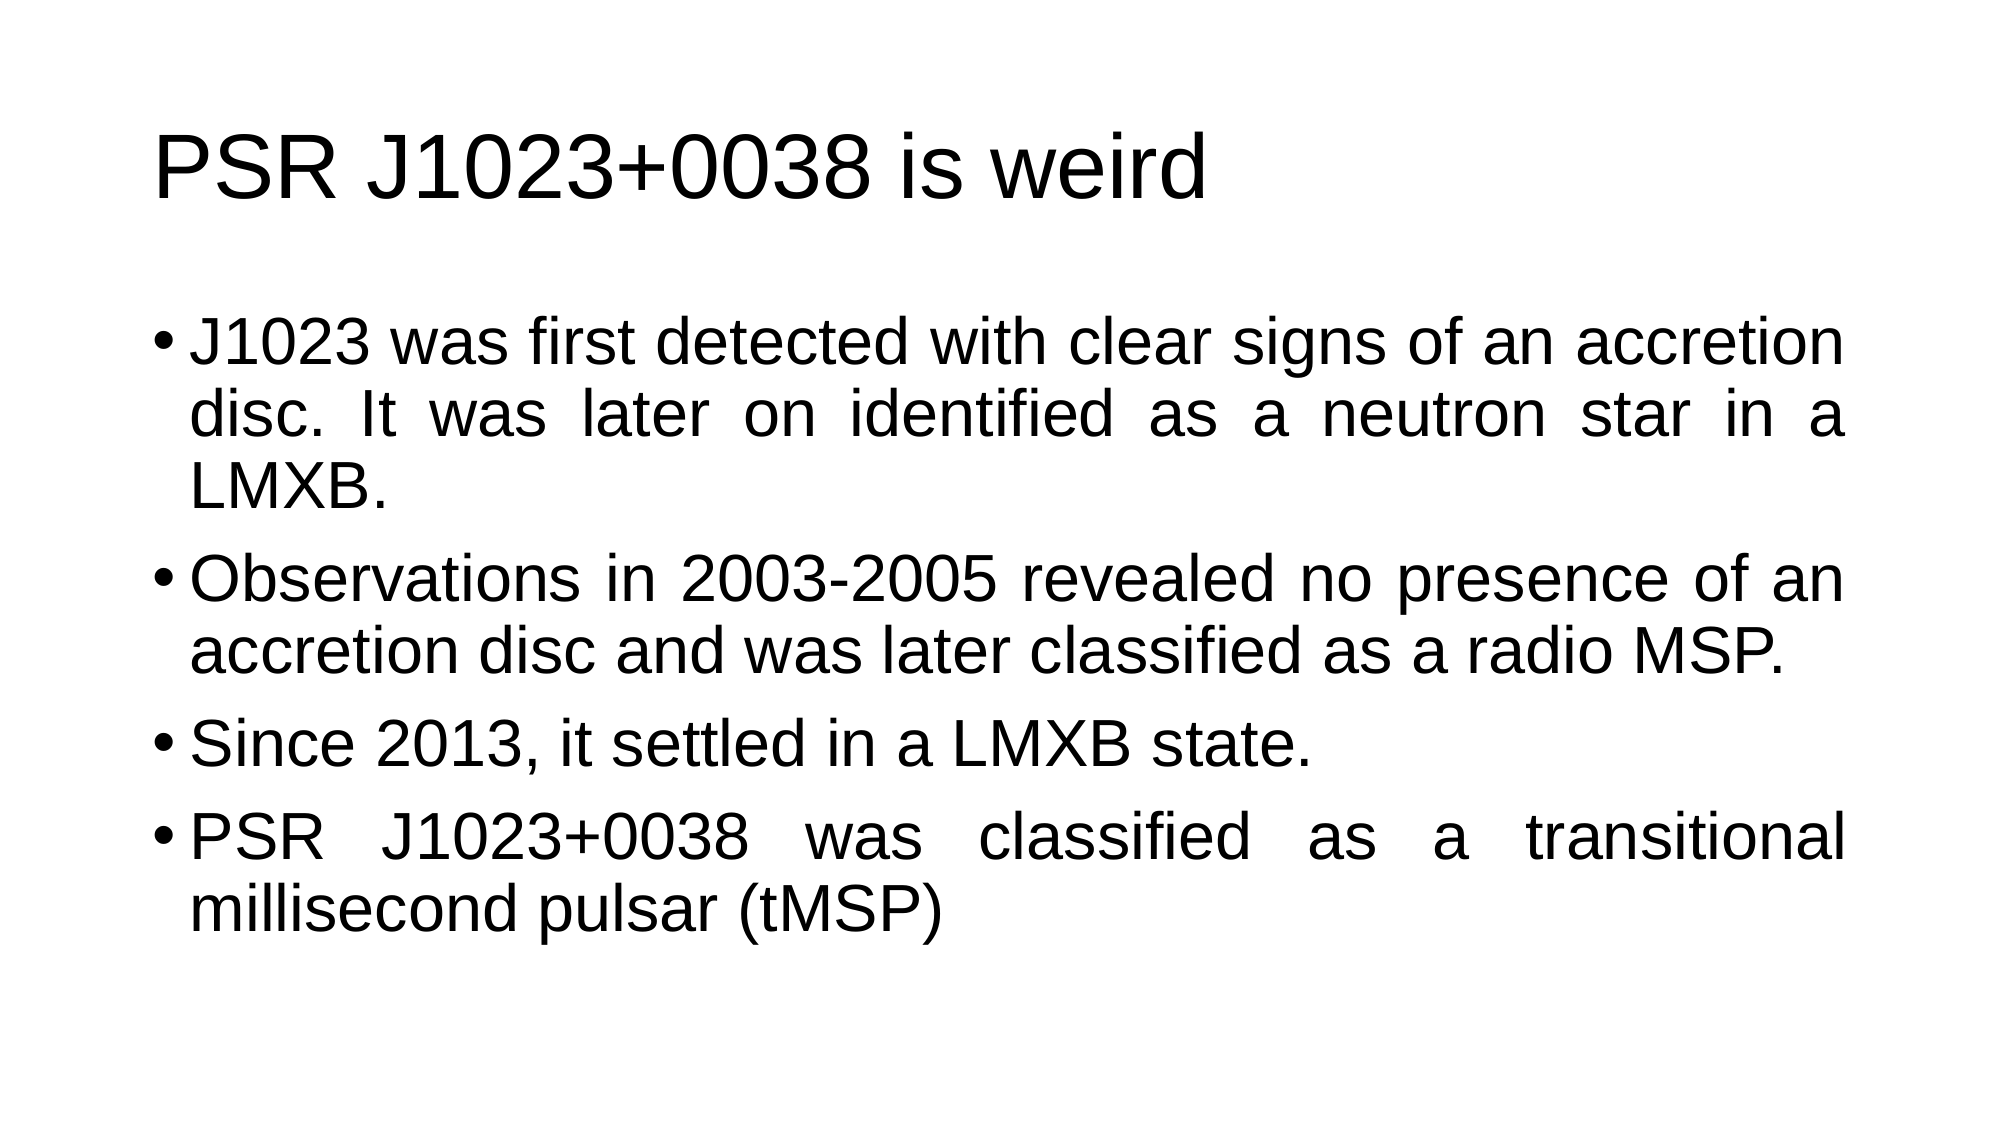

# PSR J1023+0038 is weird
J1023 was first detected with clear signs of an accretion disc. It was later on identified as a neutron star in a LMXB.
Observations in 2003-2005 revealed no presence of an accretion disc and was later classified as a radio MSP.
Since 2013, it settled in a LMXB state.
PSR J1023+0038 was classified as a transitional millisecond pulsar (tMSP)